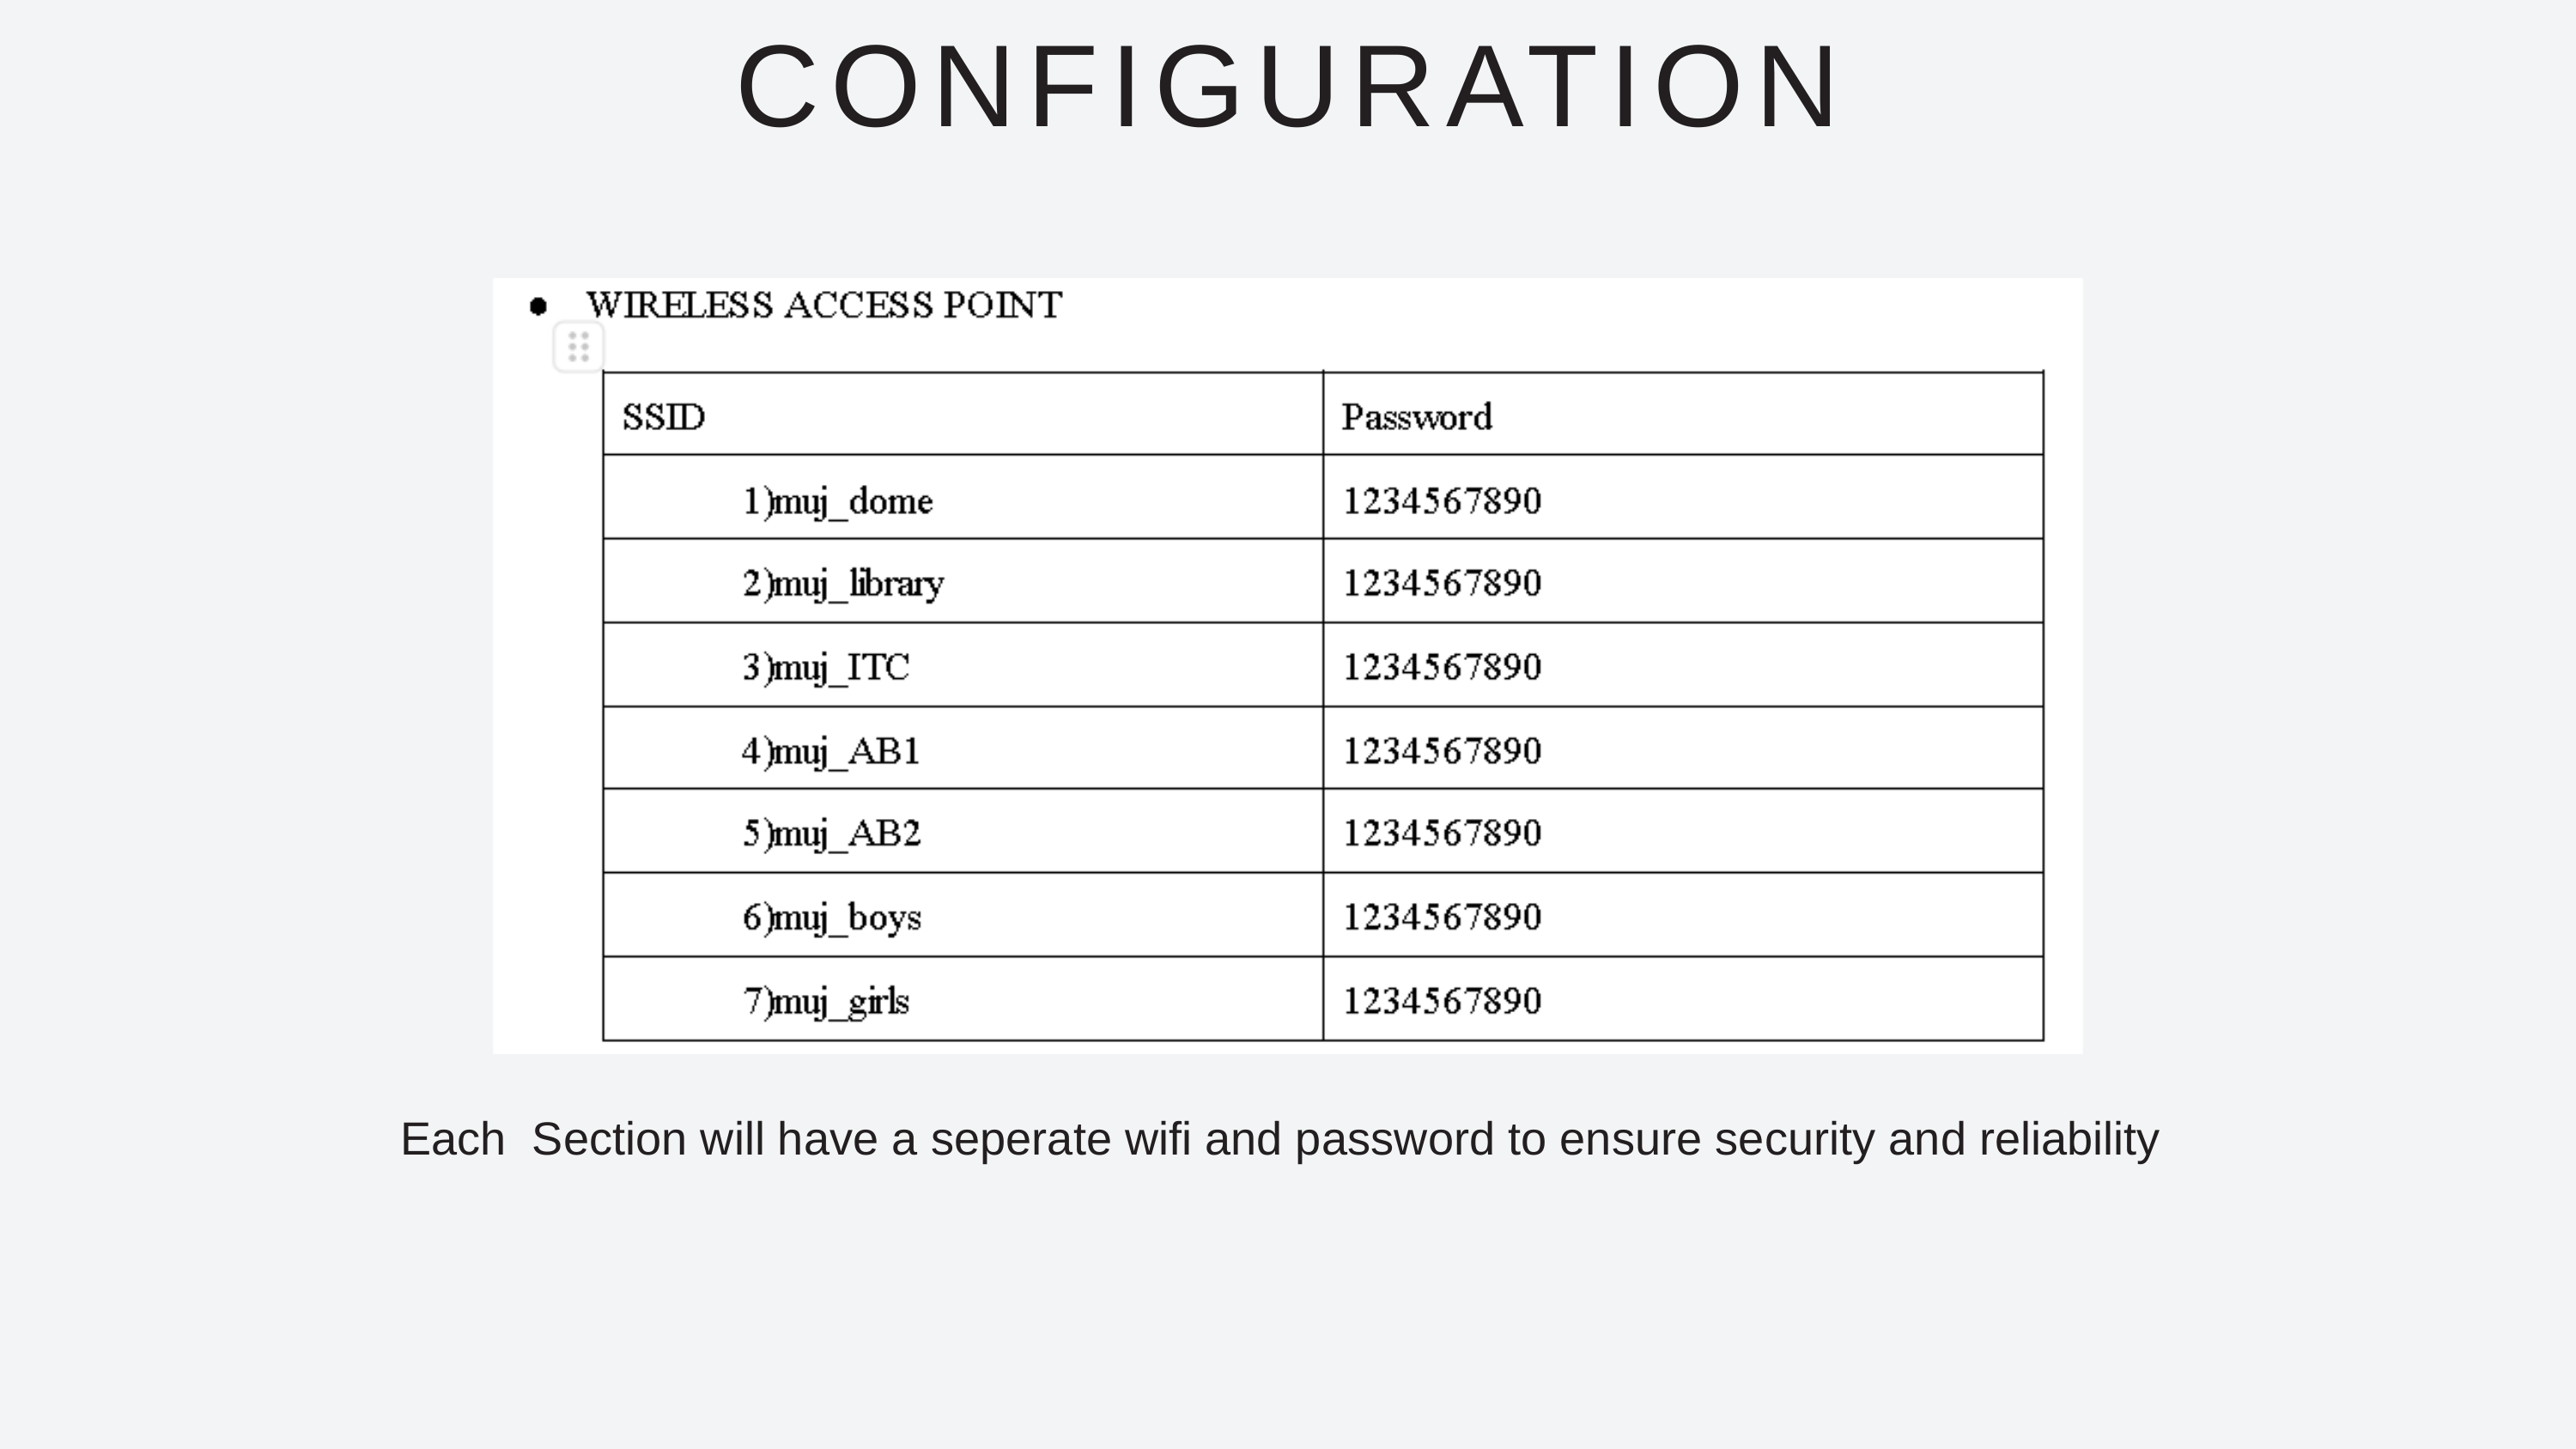

CONFIGURATION

Each  Section will have a seperate wifi and password to ensure security and reliability